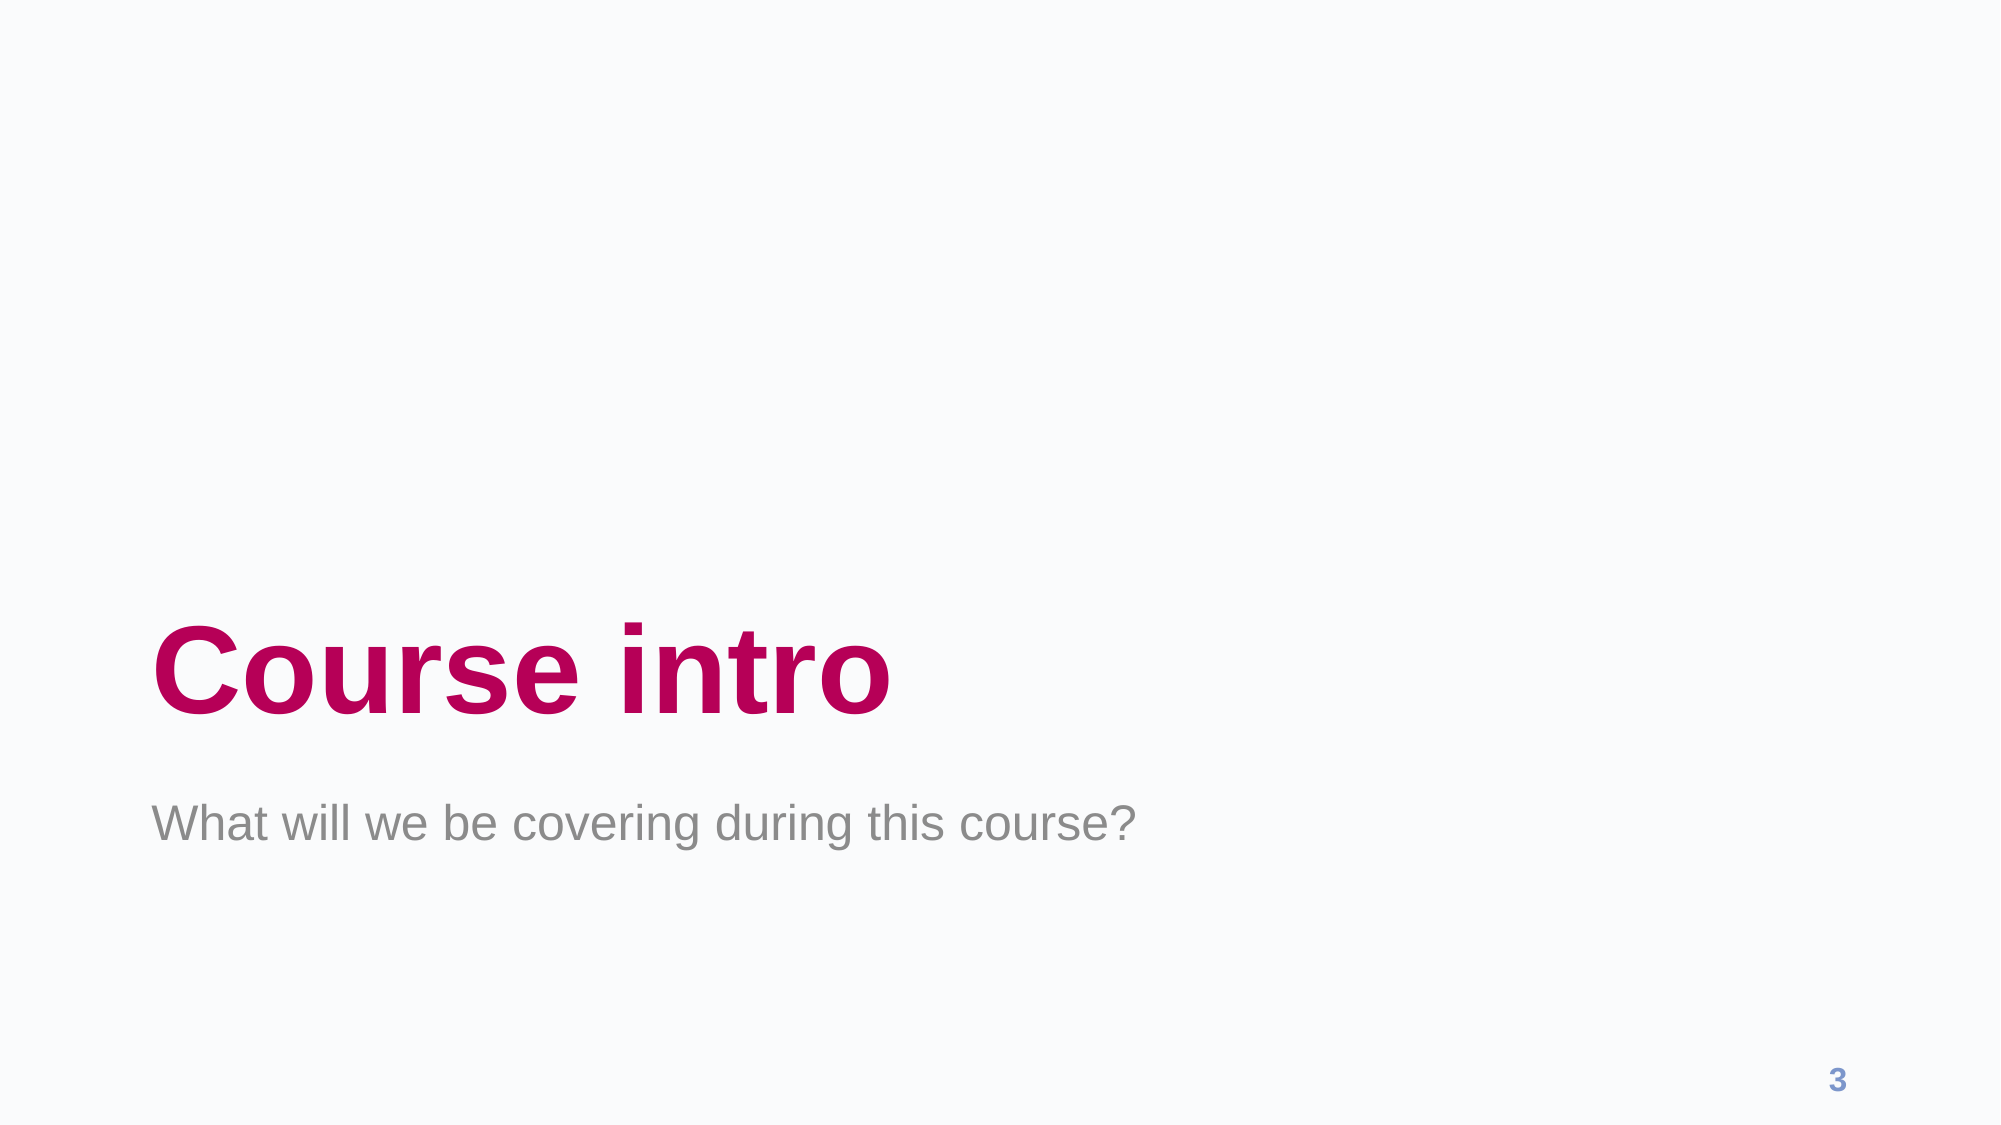

# Course intro
What will we be covering during this course?
3